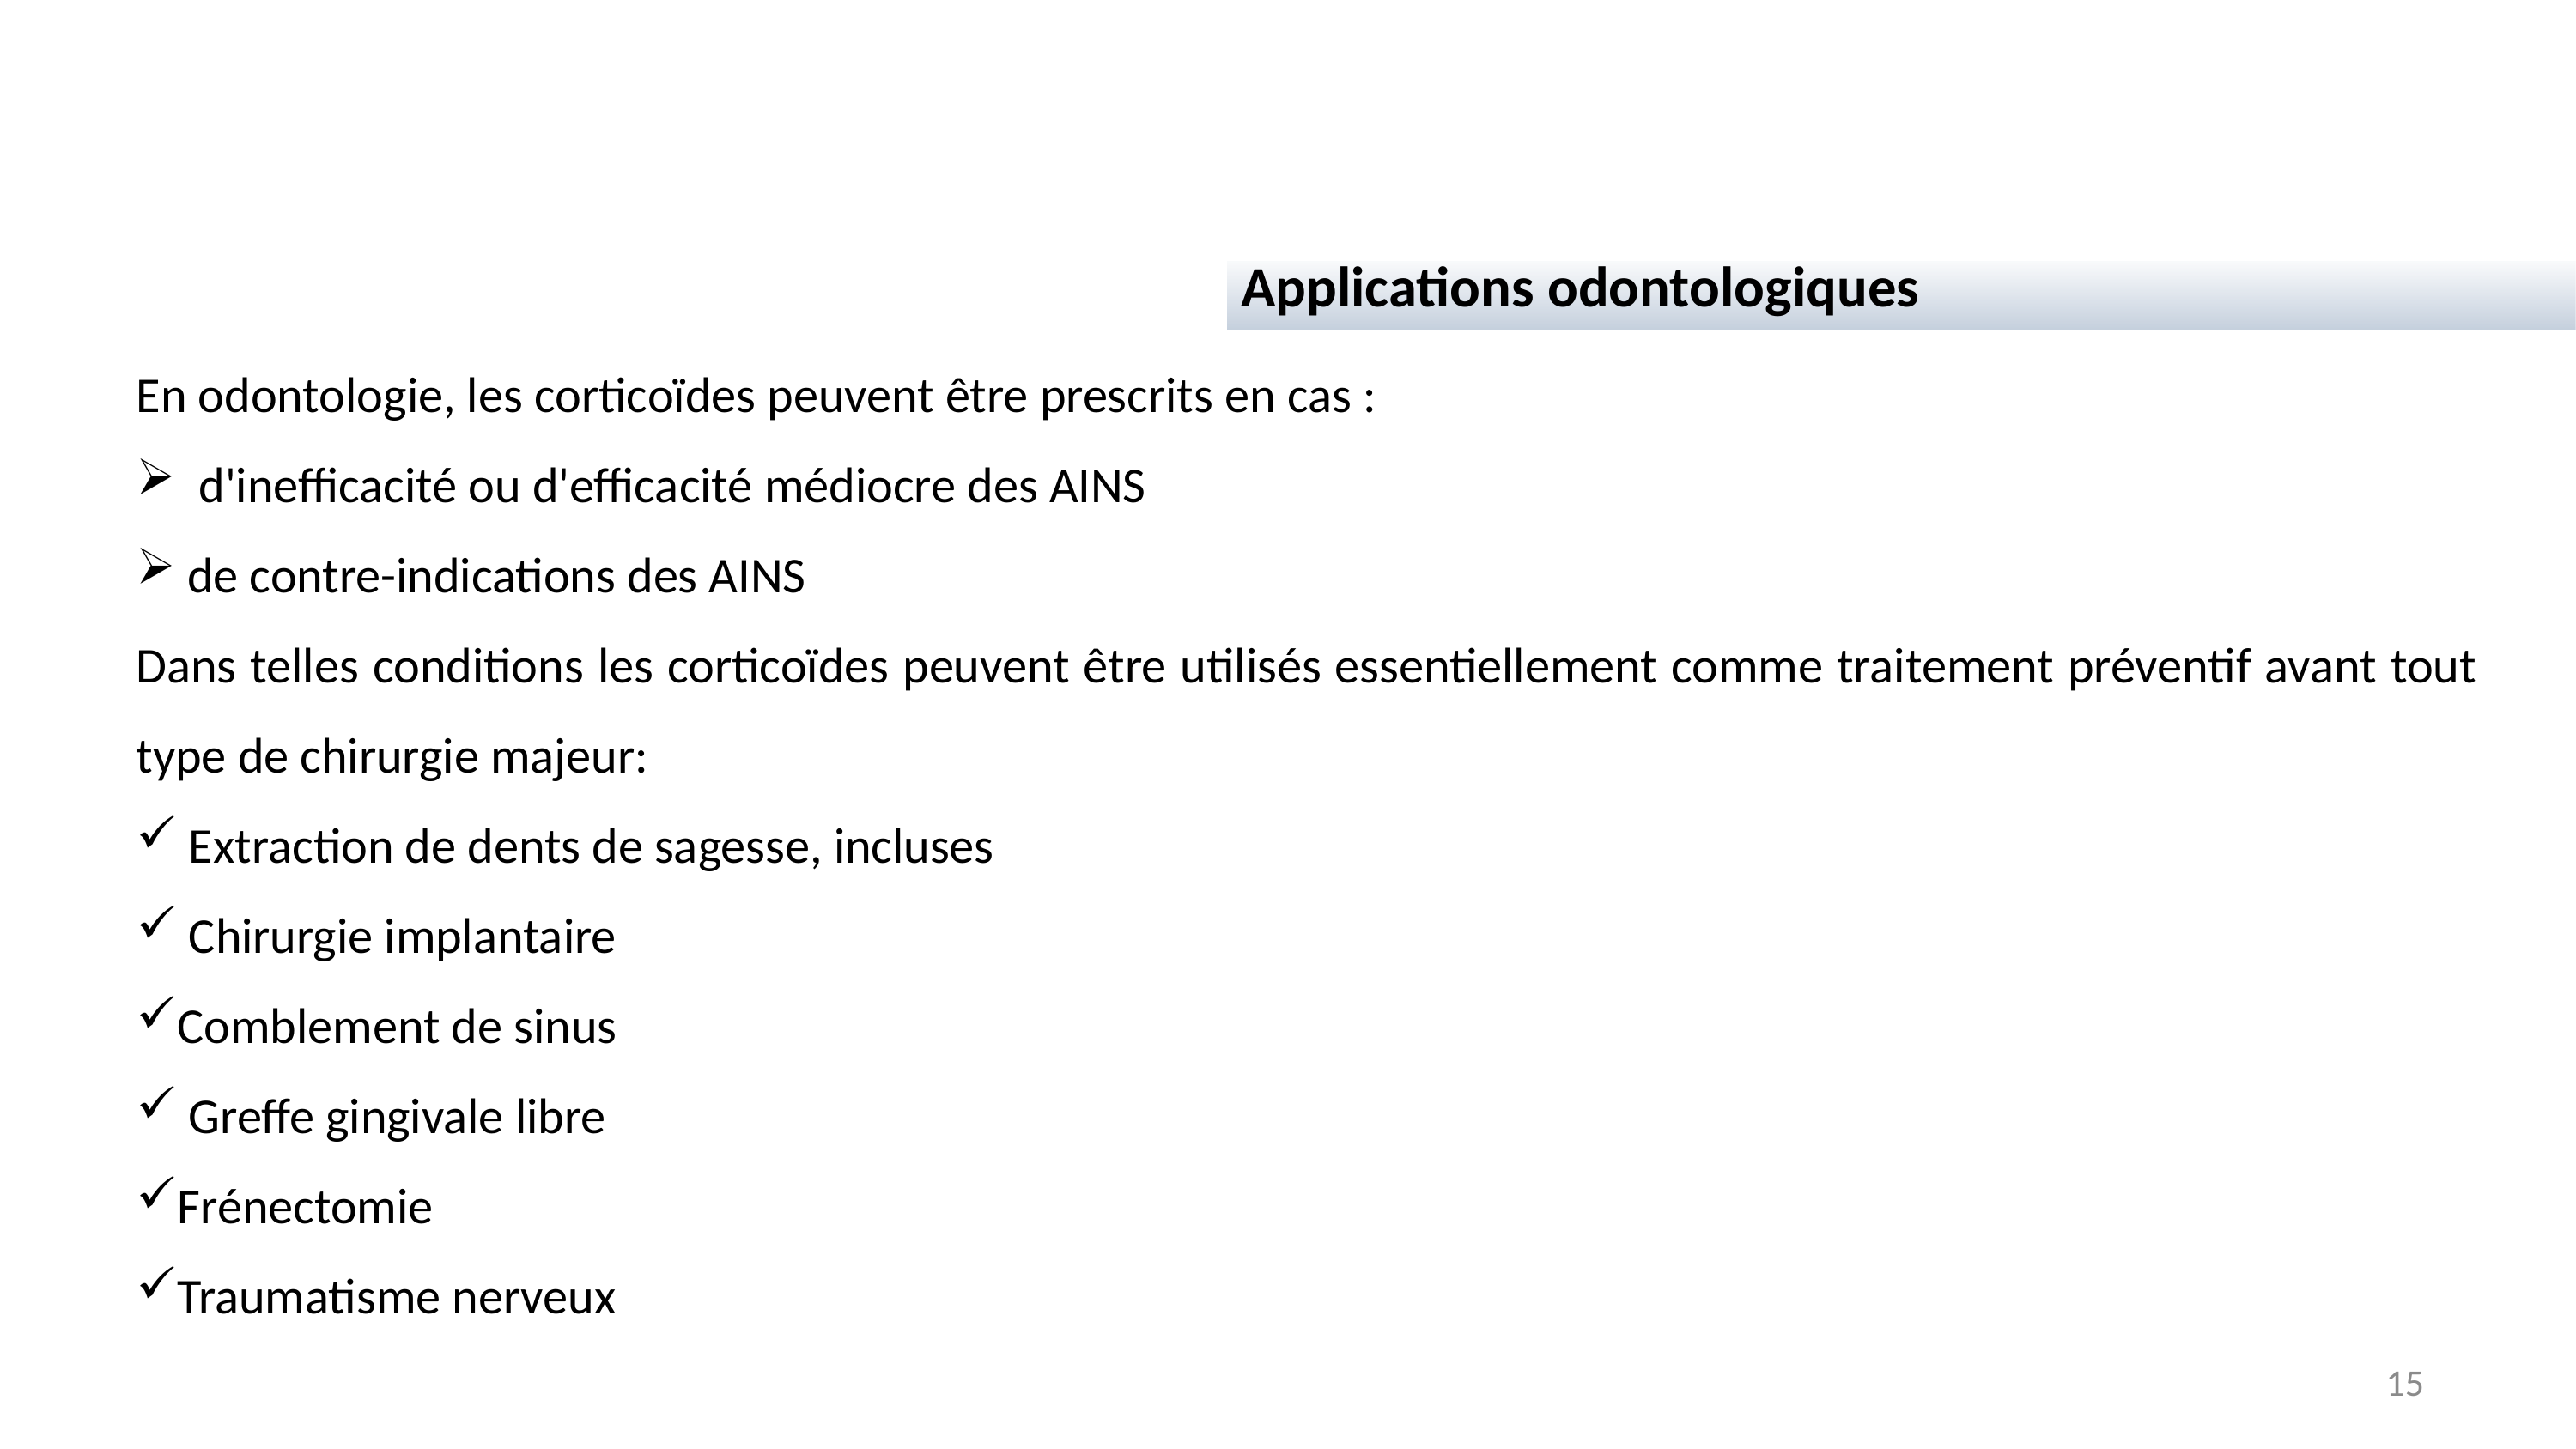

Applications odontologiques
En odontologie, les corticoïdes peuvent être prescrits en cas :
  d'inefficacité ou d'efficacité médiocre des AINS
 de contre-indications des AINS
Dans telles conditions les corticoïdes peuvent être utilisés essentiellement comme traitement préventif avant tout type de chirurgie majeur:
 Extraction de dents de sagesse, incluses
 Chirurgie implantaire
Comblement de sinus
 Greffe gingivale libre
Frénectomie
Traumatisme nerveux

15